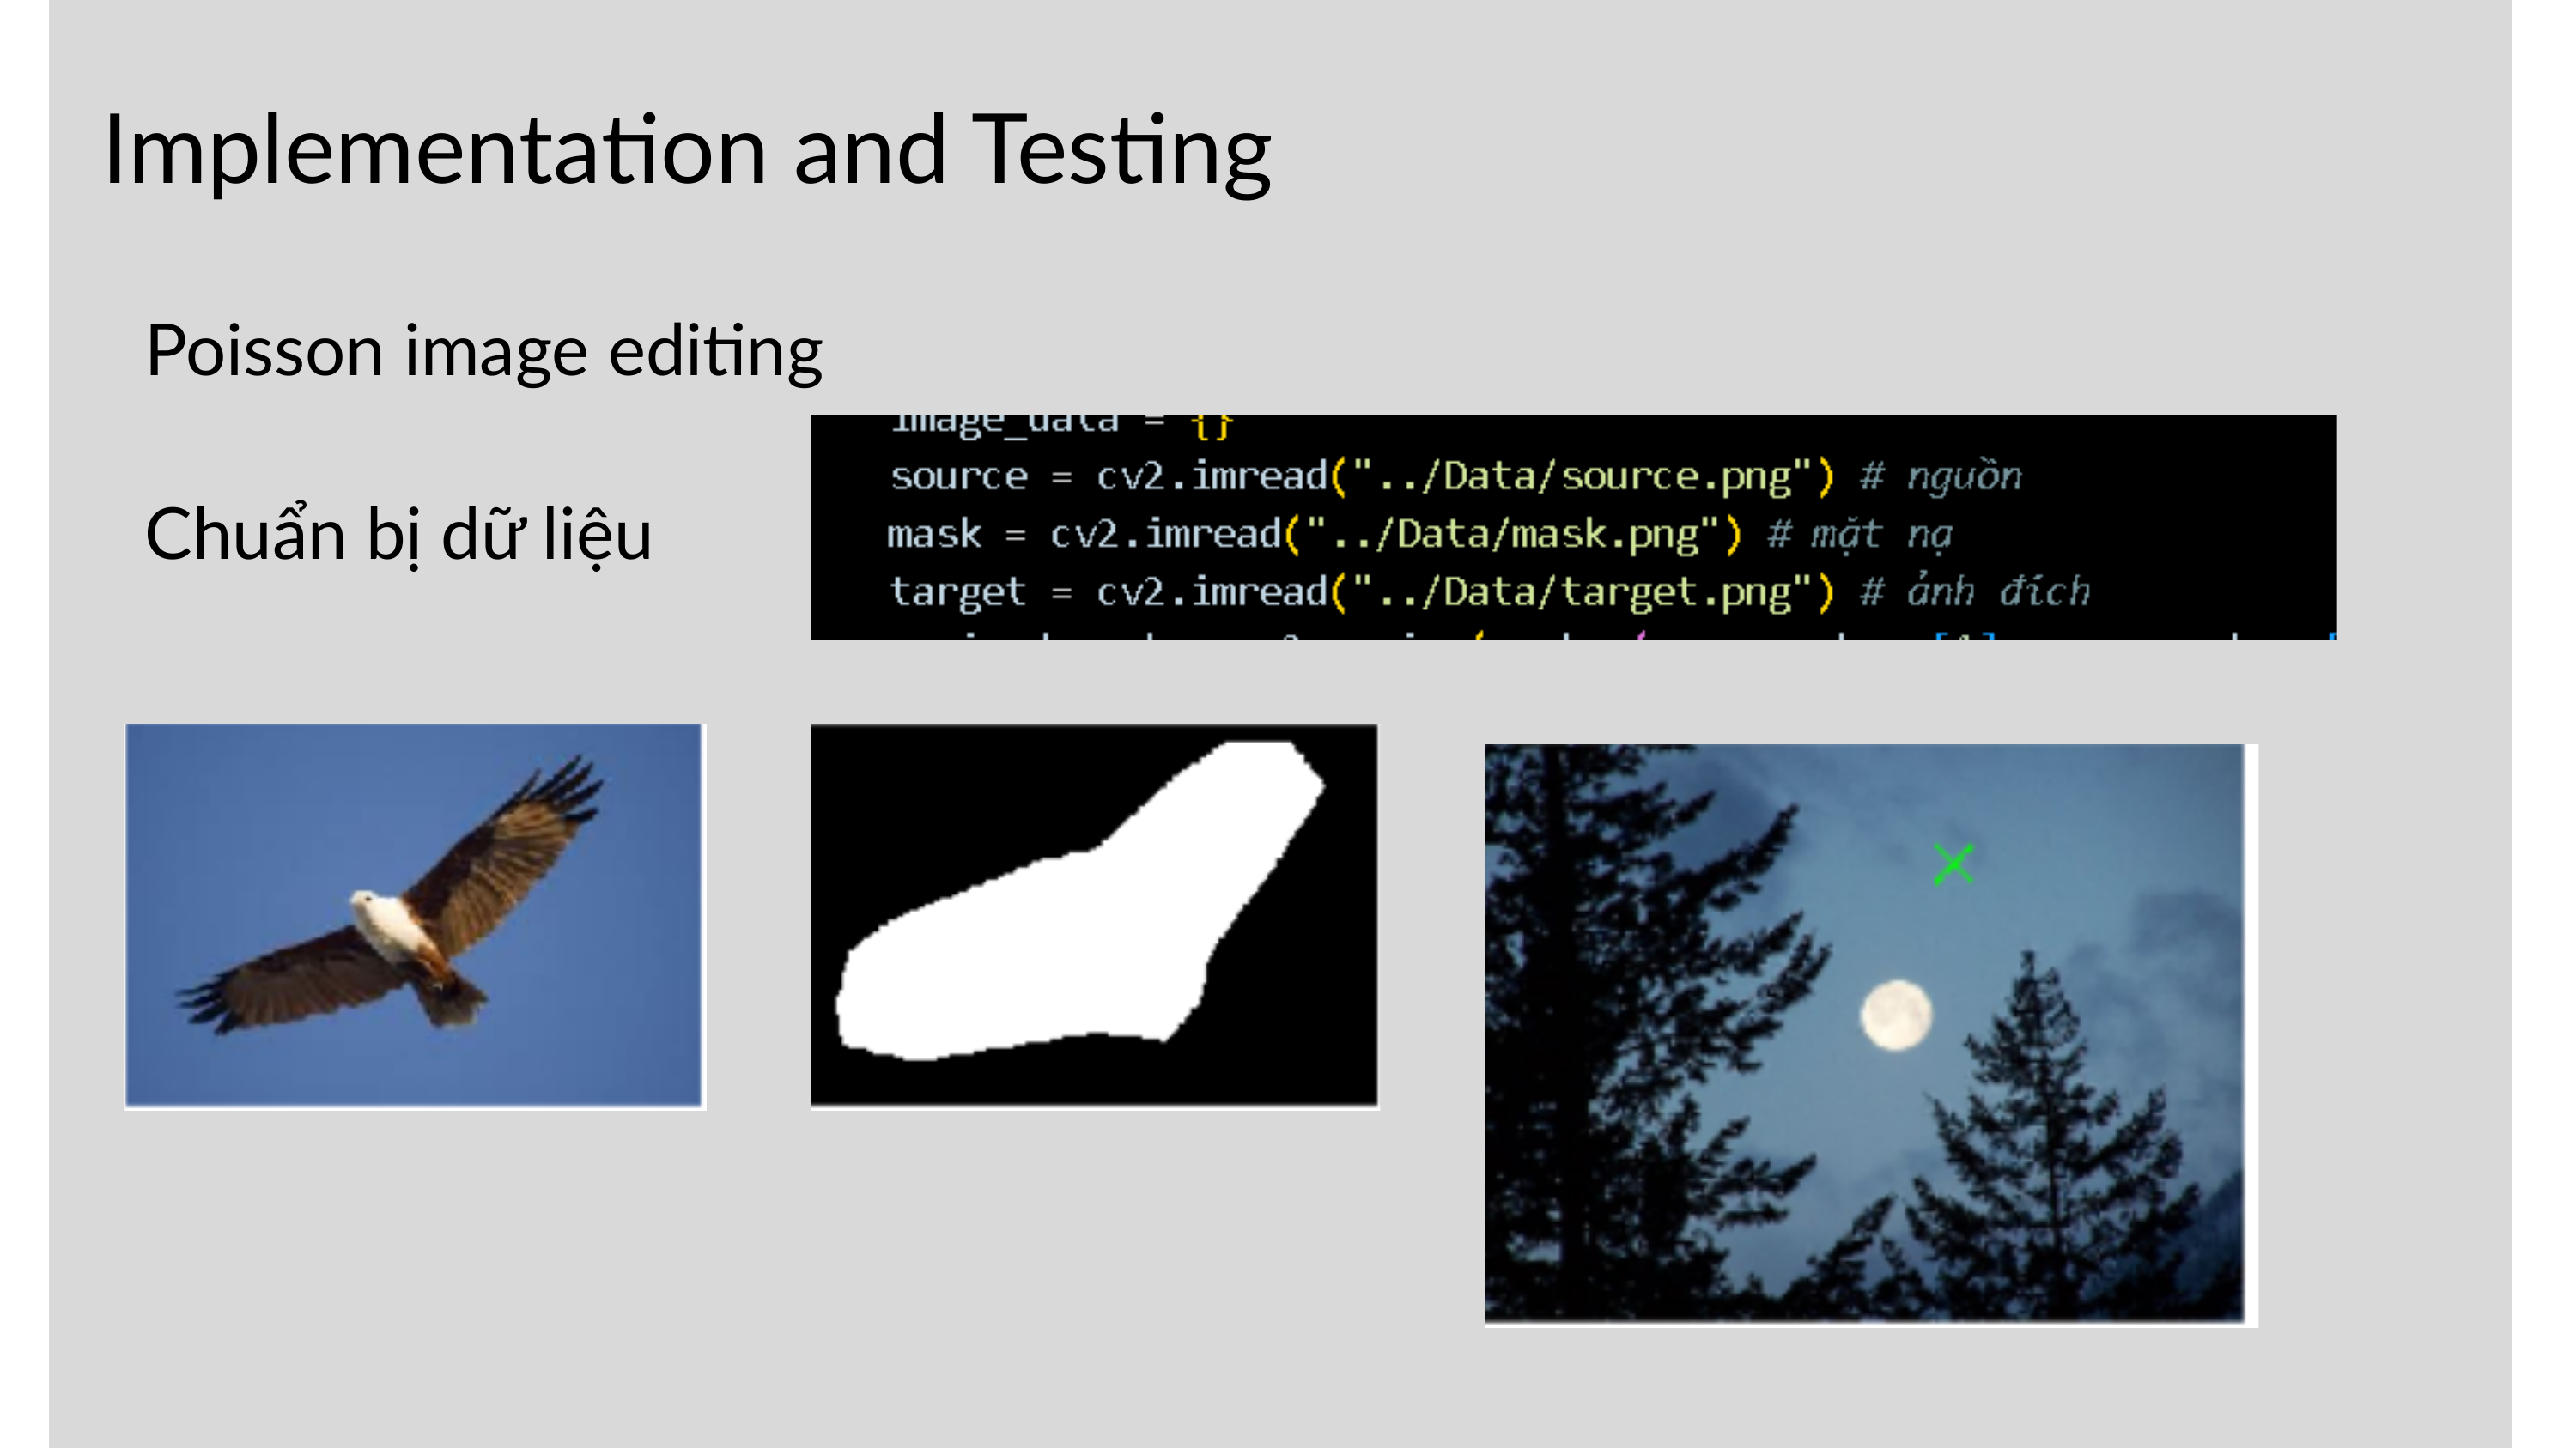

Implementation and Testing
Poisson image editing

Chuẩn bị dữ liệu